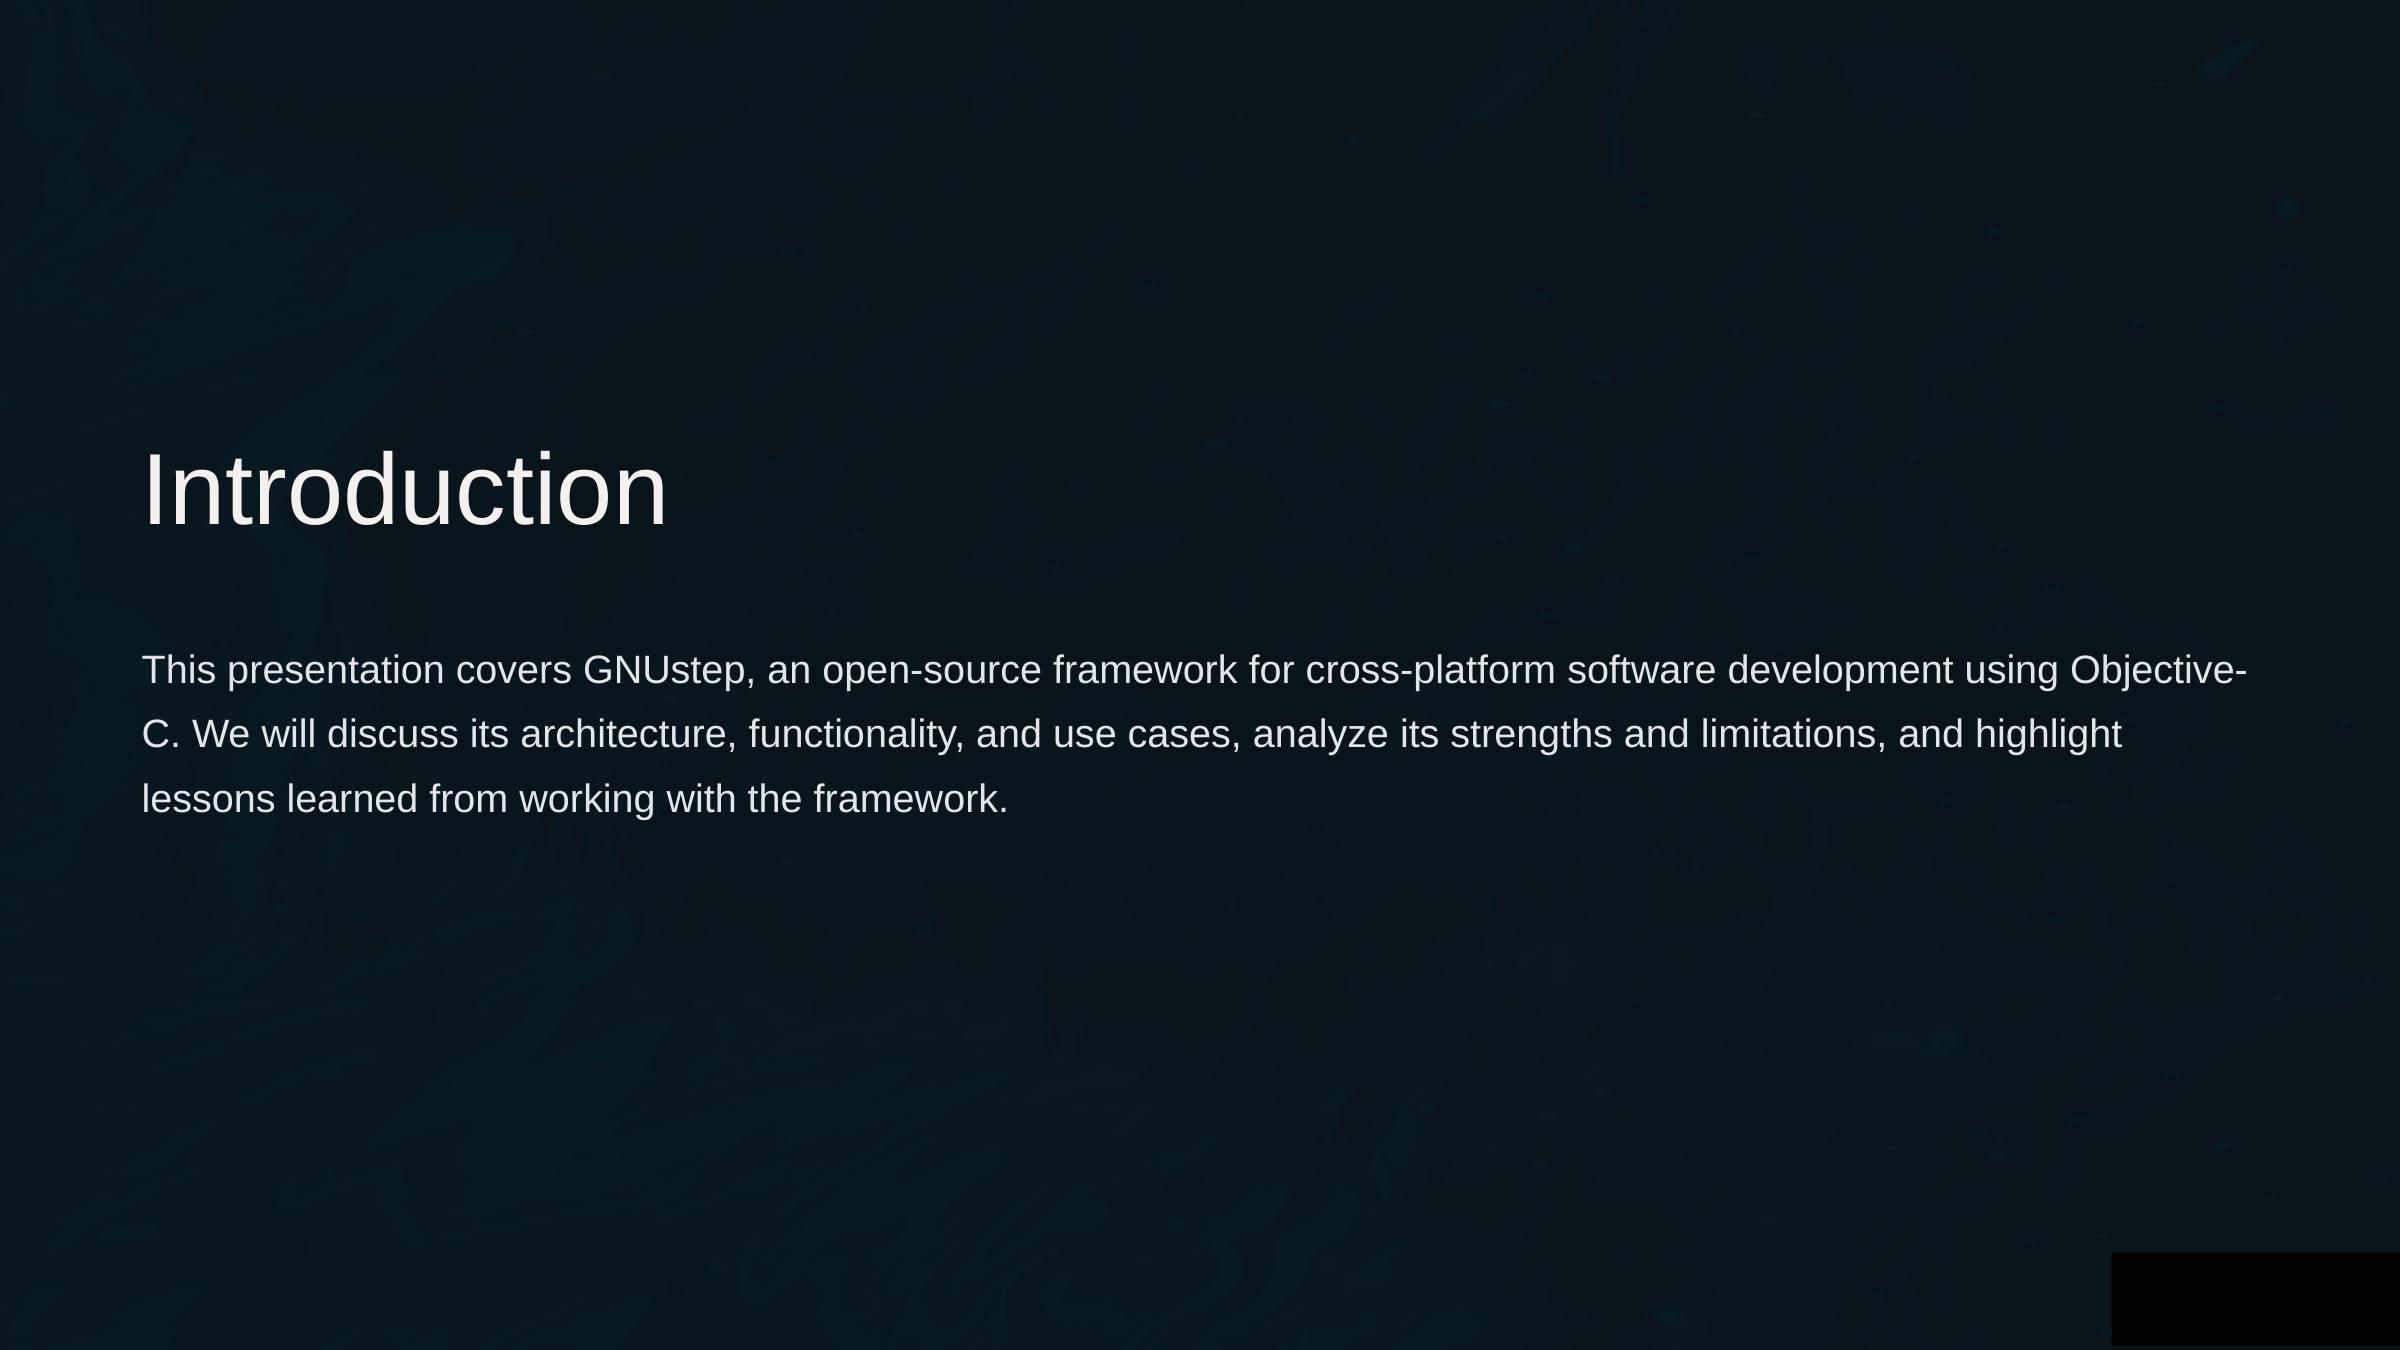

Introduction
This presentation covers GNUstep, an open-source framework for cross-platform software development using Objective-C. We will discuss its architecture, functionality, and use cases, analyze its strengths and limitations, and highlight lessons learned from working with the framework.